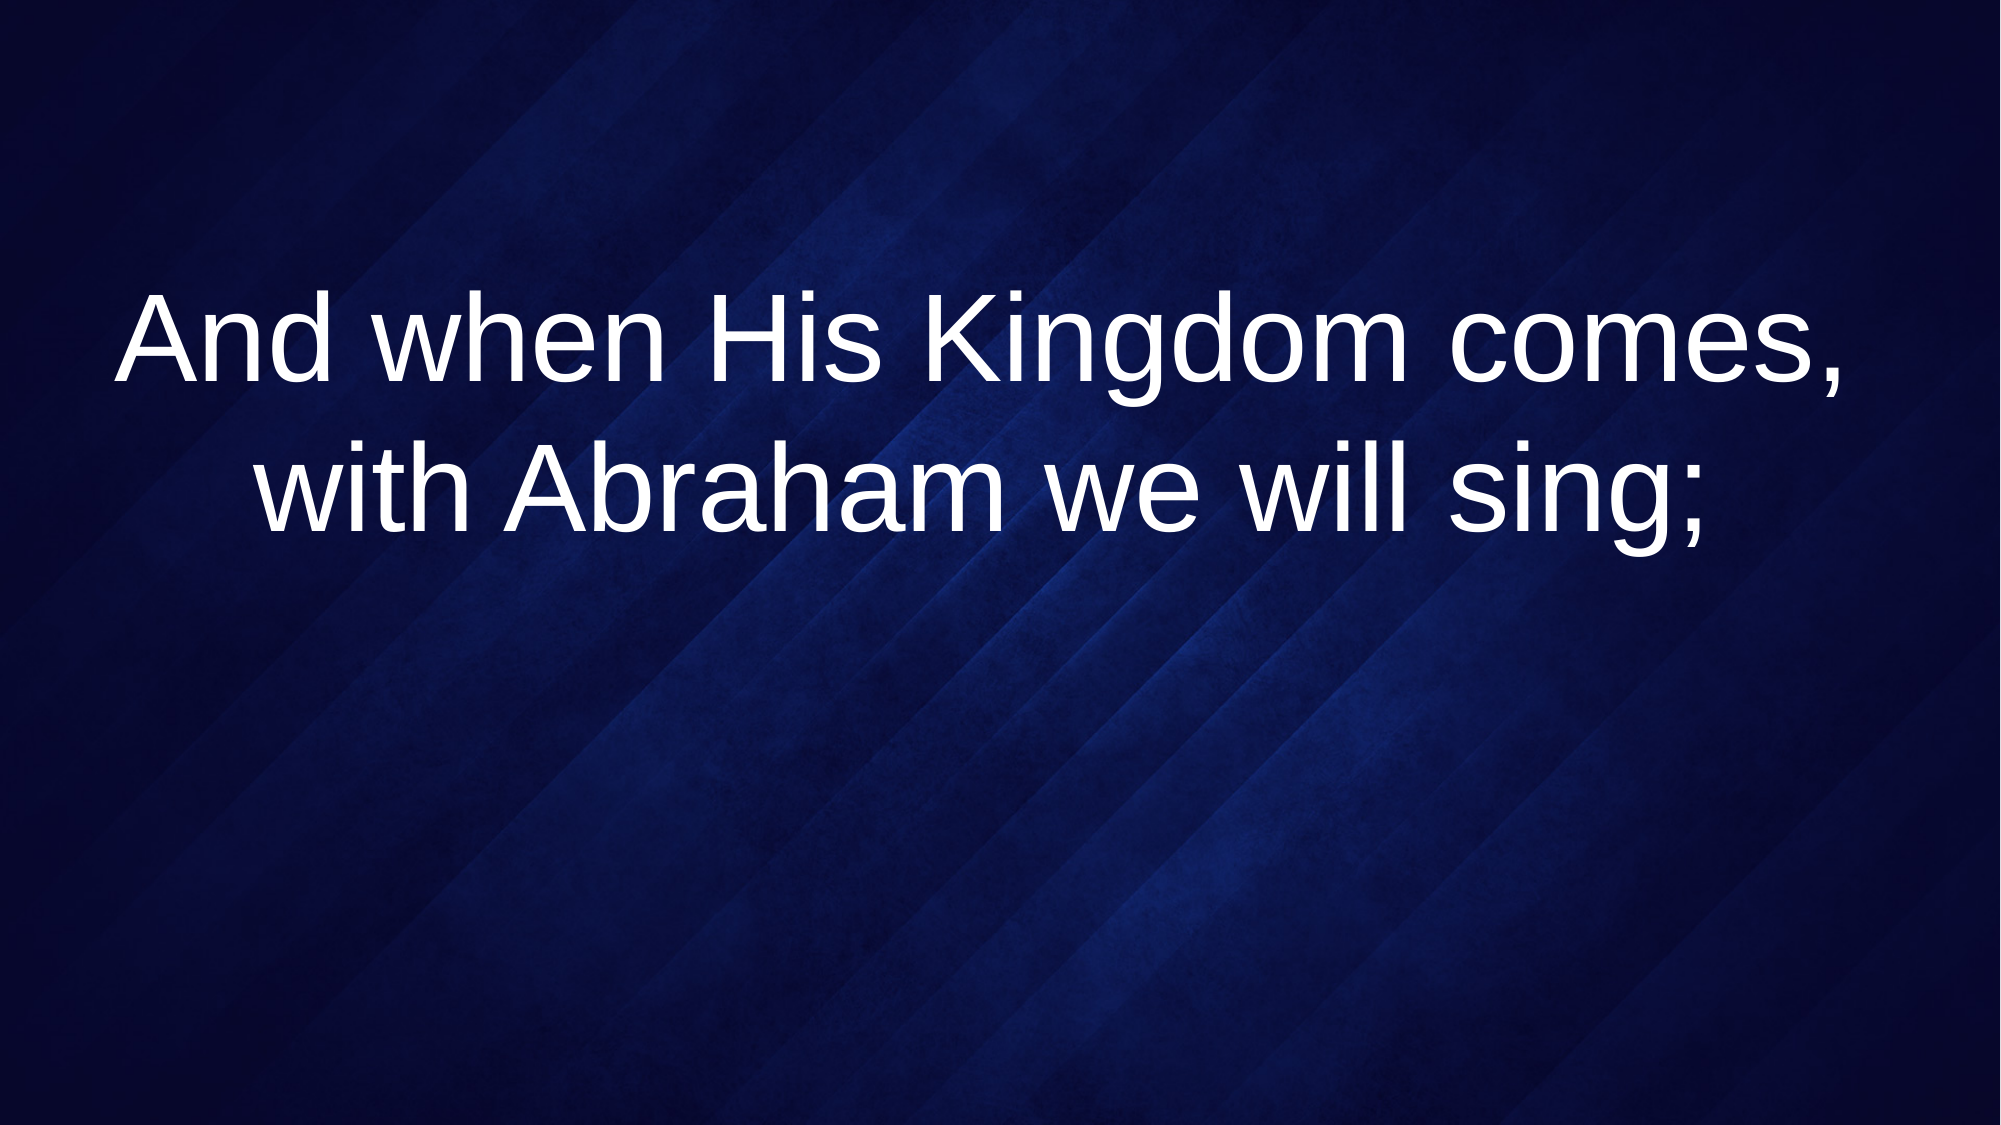

# And when His Kingdom comes, with Abraham we will sing;